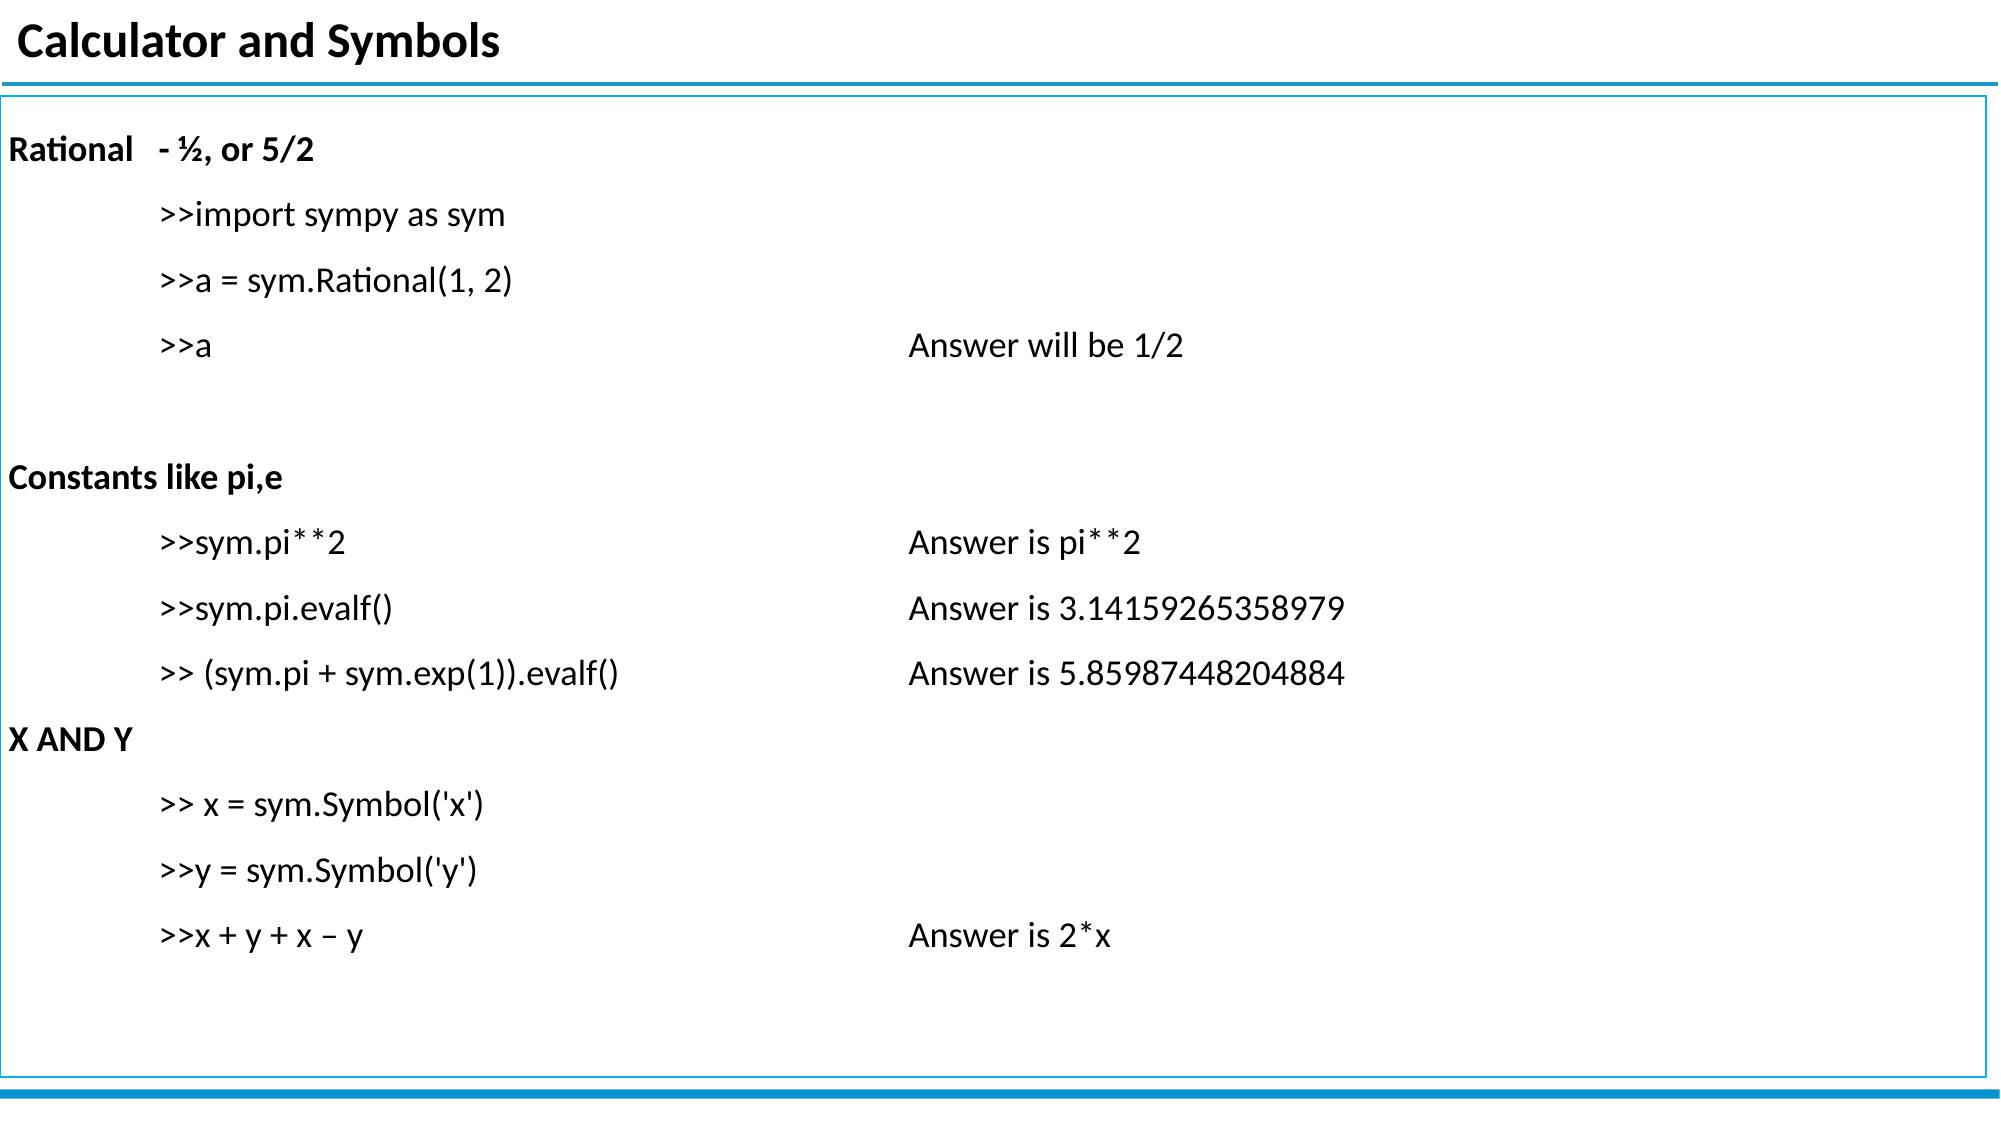

Calculator and Symbols

Rational   - ½, or 5/2
	>>import sympy as sym
	>>a = sym.Rational(1, 2)
	>>a    					Answer will be 1/2

Constants like pi,e
	>>sym.pi**2  				Answer is pi**2
	>>sym.pi.evalf() 				Answer is 3.14159265358979
	>> (sym.pi + sym.exp(1)).evalf() 		Answer is 5.85987448204884
X AND Y
	>> x = sym.Symbol('x')
	>>y = sym.Symbol('y')
	>>x + y + x – y				Answer is 2*x